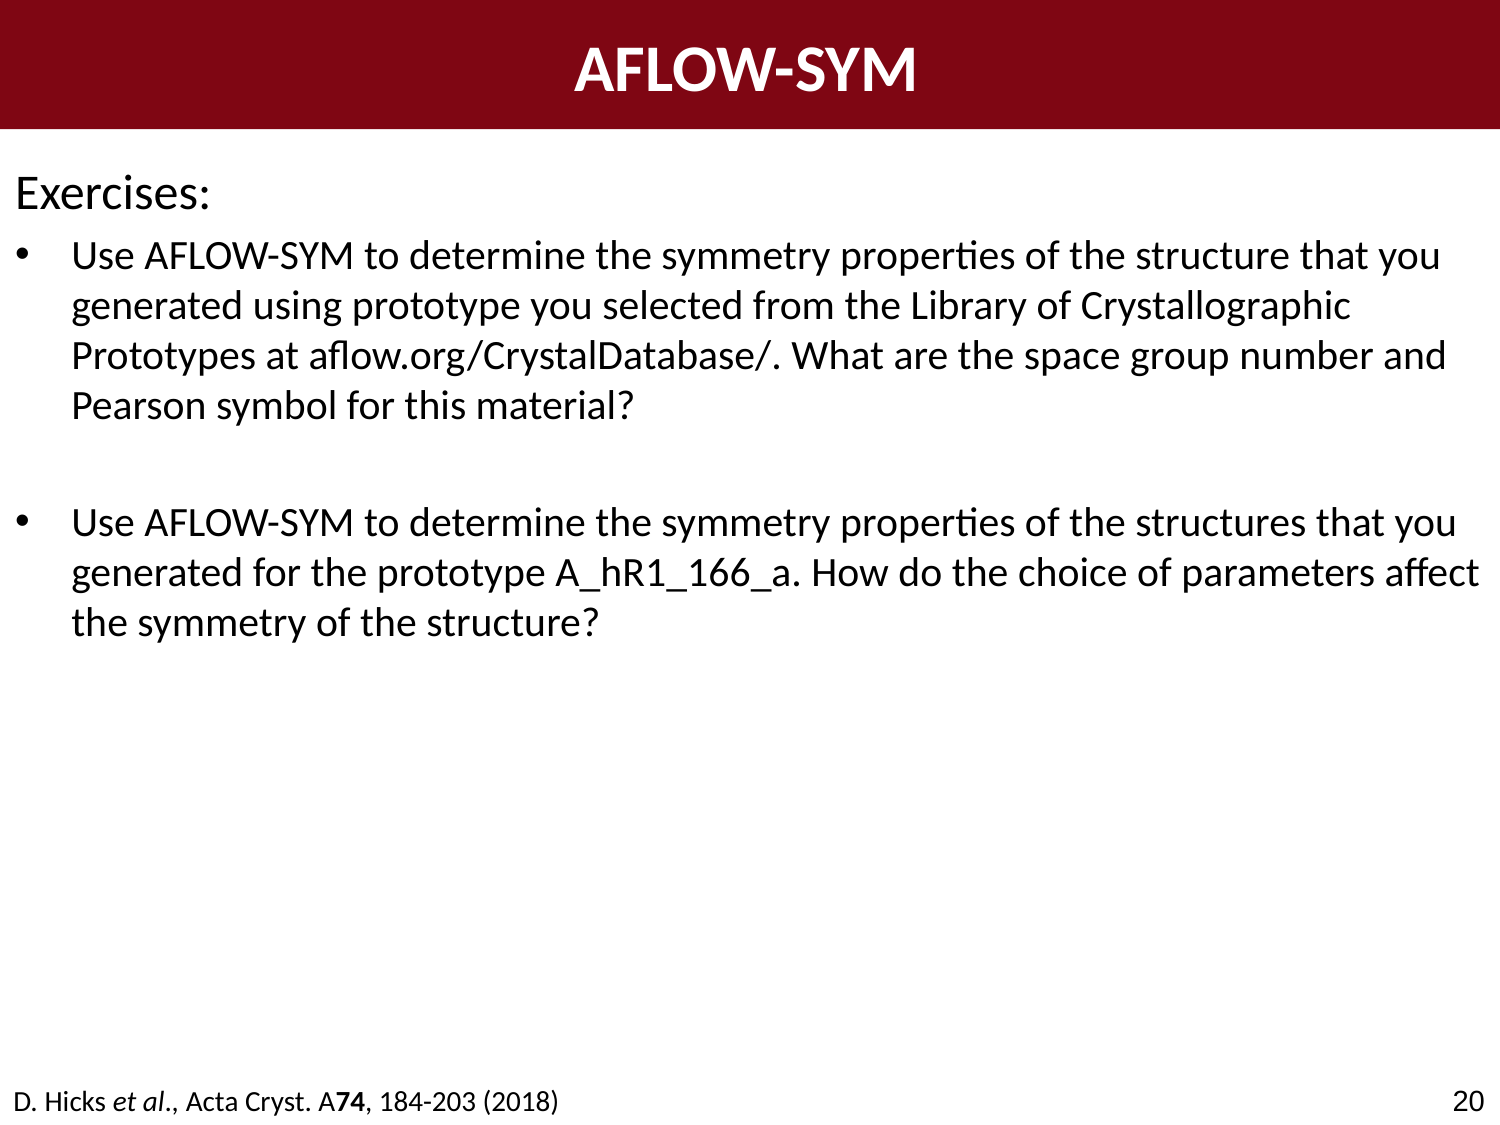

AFLOW-SYM
Exercises:
Use AFLOW-SYM to determine the symmetry properties of the structure that you generated using prototype you selected from the Library of Crystallographic Prototypes at aflow.org/CrystalDatabase/. What are the space group number and Pearson symbol for this material?

Use AFLOW-SYM to determine the symmetry properties of the structures that you generated for the prototype A_hR1_166_a. How do the choice of parameters affect the symmetry of the structure?

G (p, T; V) = E + pV
20
D. Hicks et al., Acta Cryst. A74, 184-203 (2018)